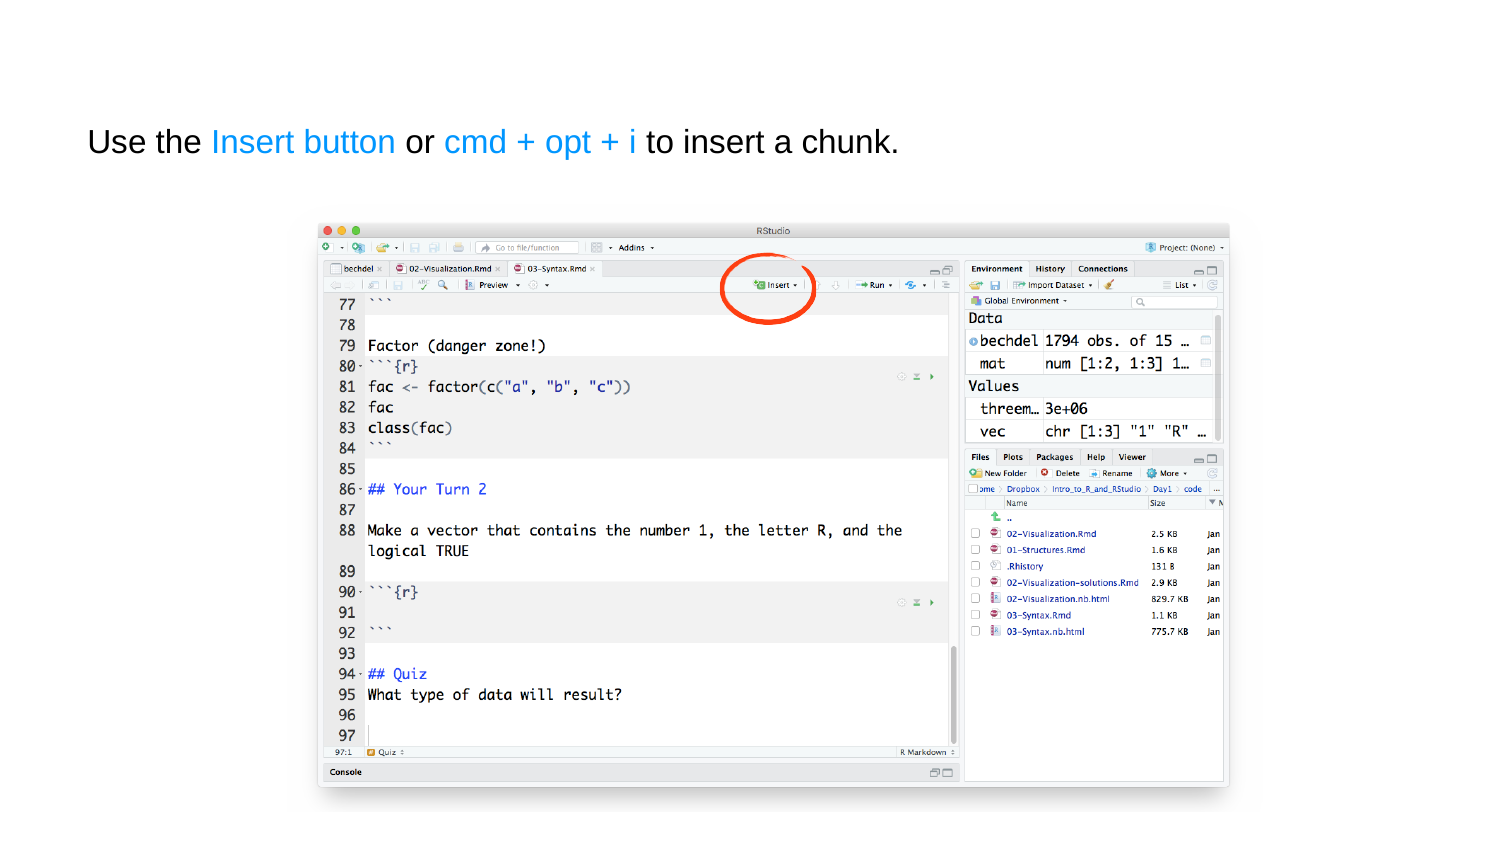

# Use the Insert button or cmd + opt + i to insert a chunk.